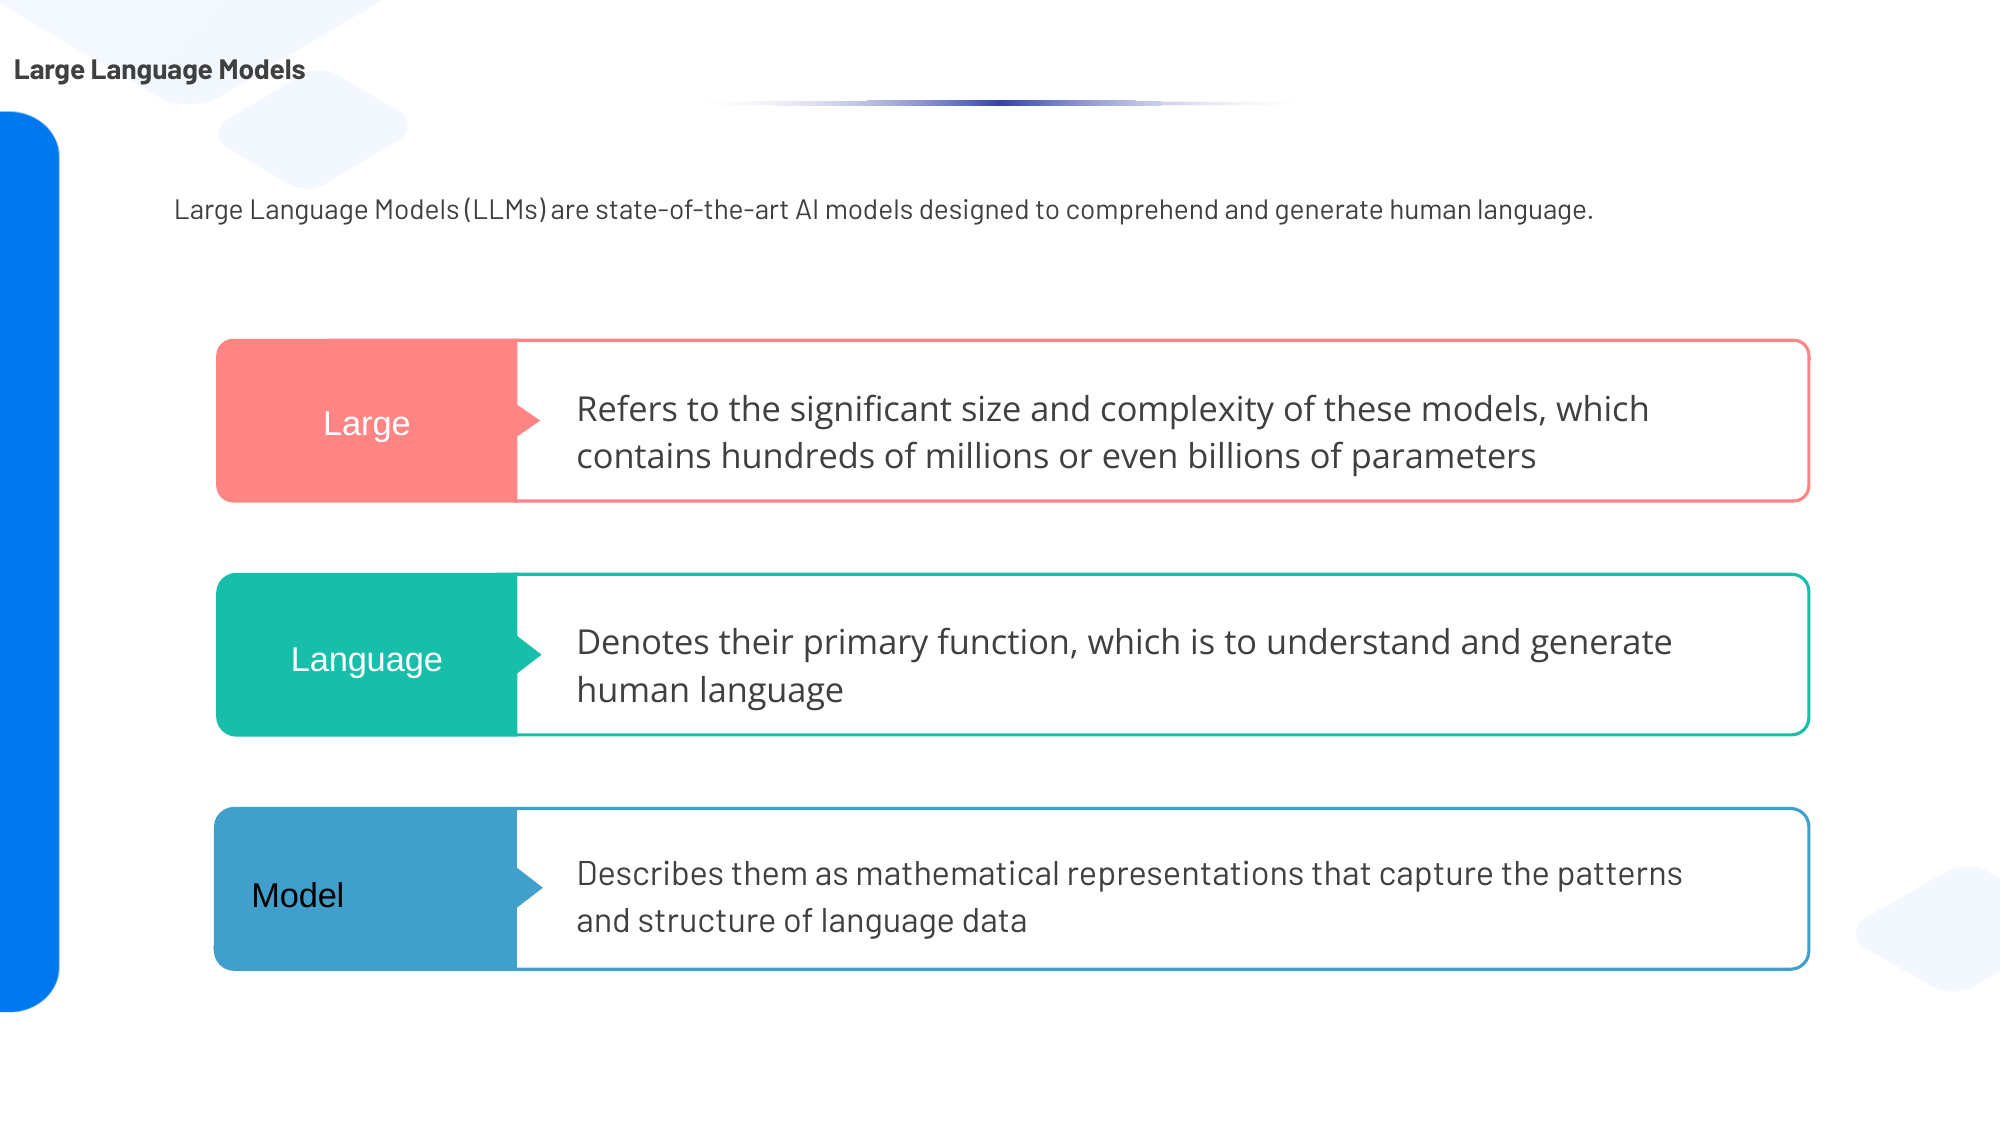

# Large Language Models

Large Language Models (LLMs) are state-of-the-art AI models designed to comprehend and generate human language.

Large

Refers to the significant size and complexity of these models, which contains hundreds of millions or even billions of parameters

Language

Denotes their primary function, which is to understand and generate human language

Model

Describes them as mathematical representations that capture the patterns and structure of language data